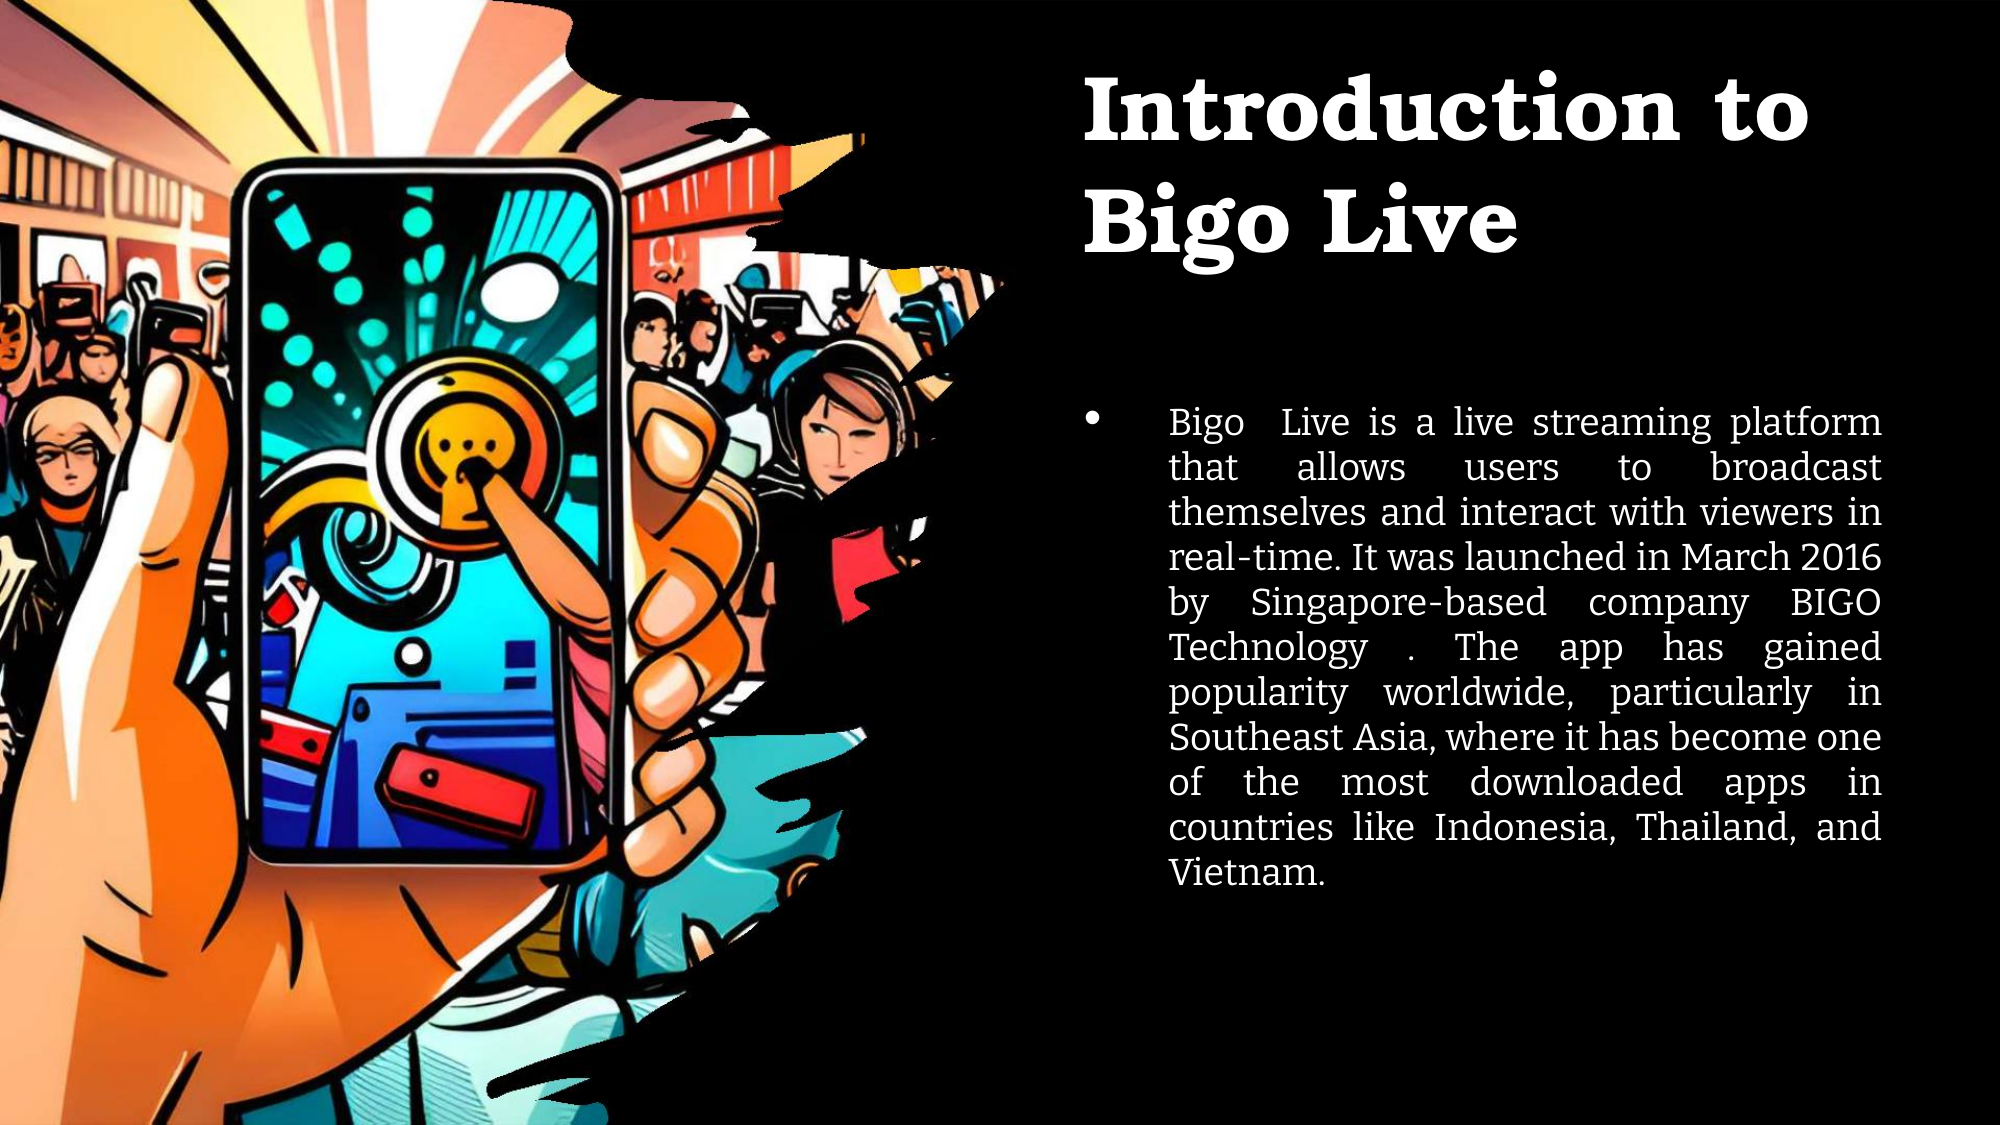

Introduction to Bigo Live
•
Bigo  Live is a live streaming platform that allows users to broadcast themselves and interact with viewers in real-time. It was launched in March 2016 by Singapore-based company BIGO Technology . The app has gained popularity worldwide, particularly in Southeast Asia, where it has become one of the most downloaded apps in countries like Indonesia, Thailand, and Vietnam.